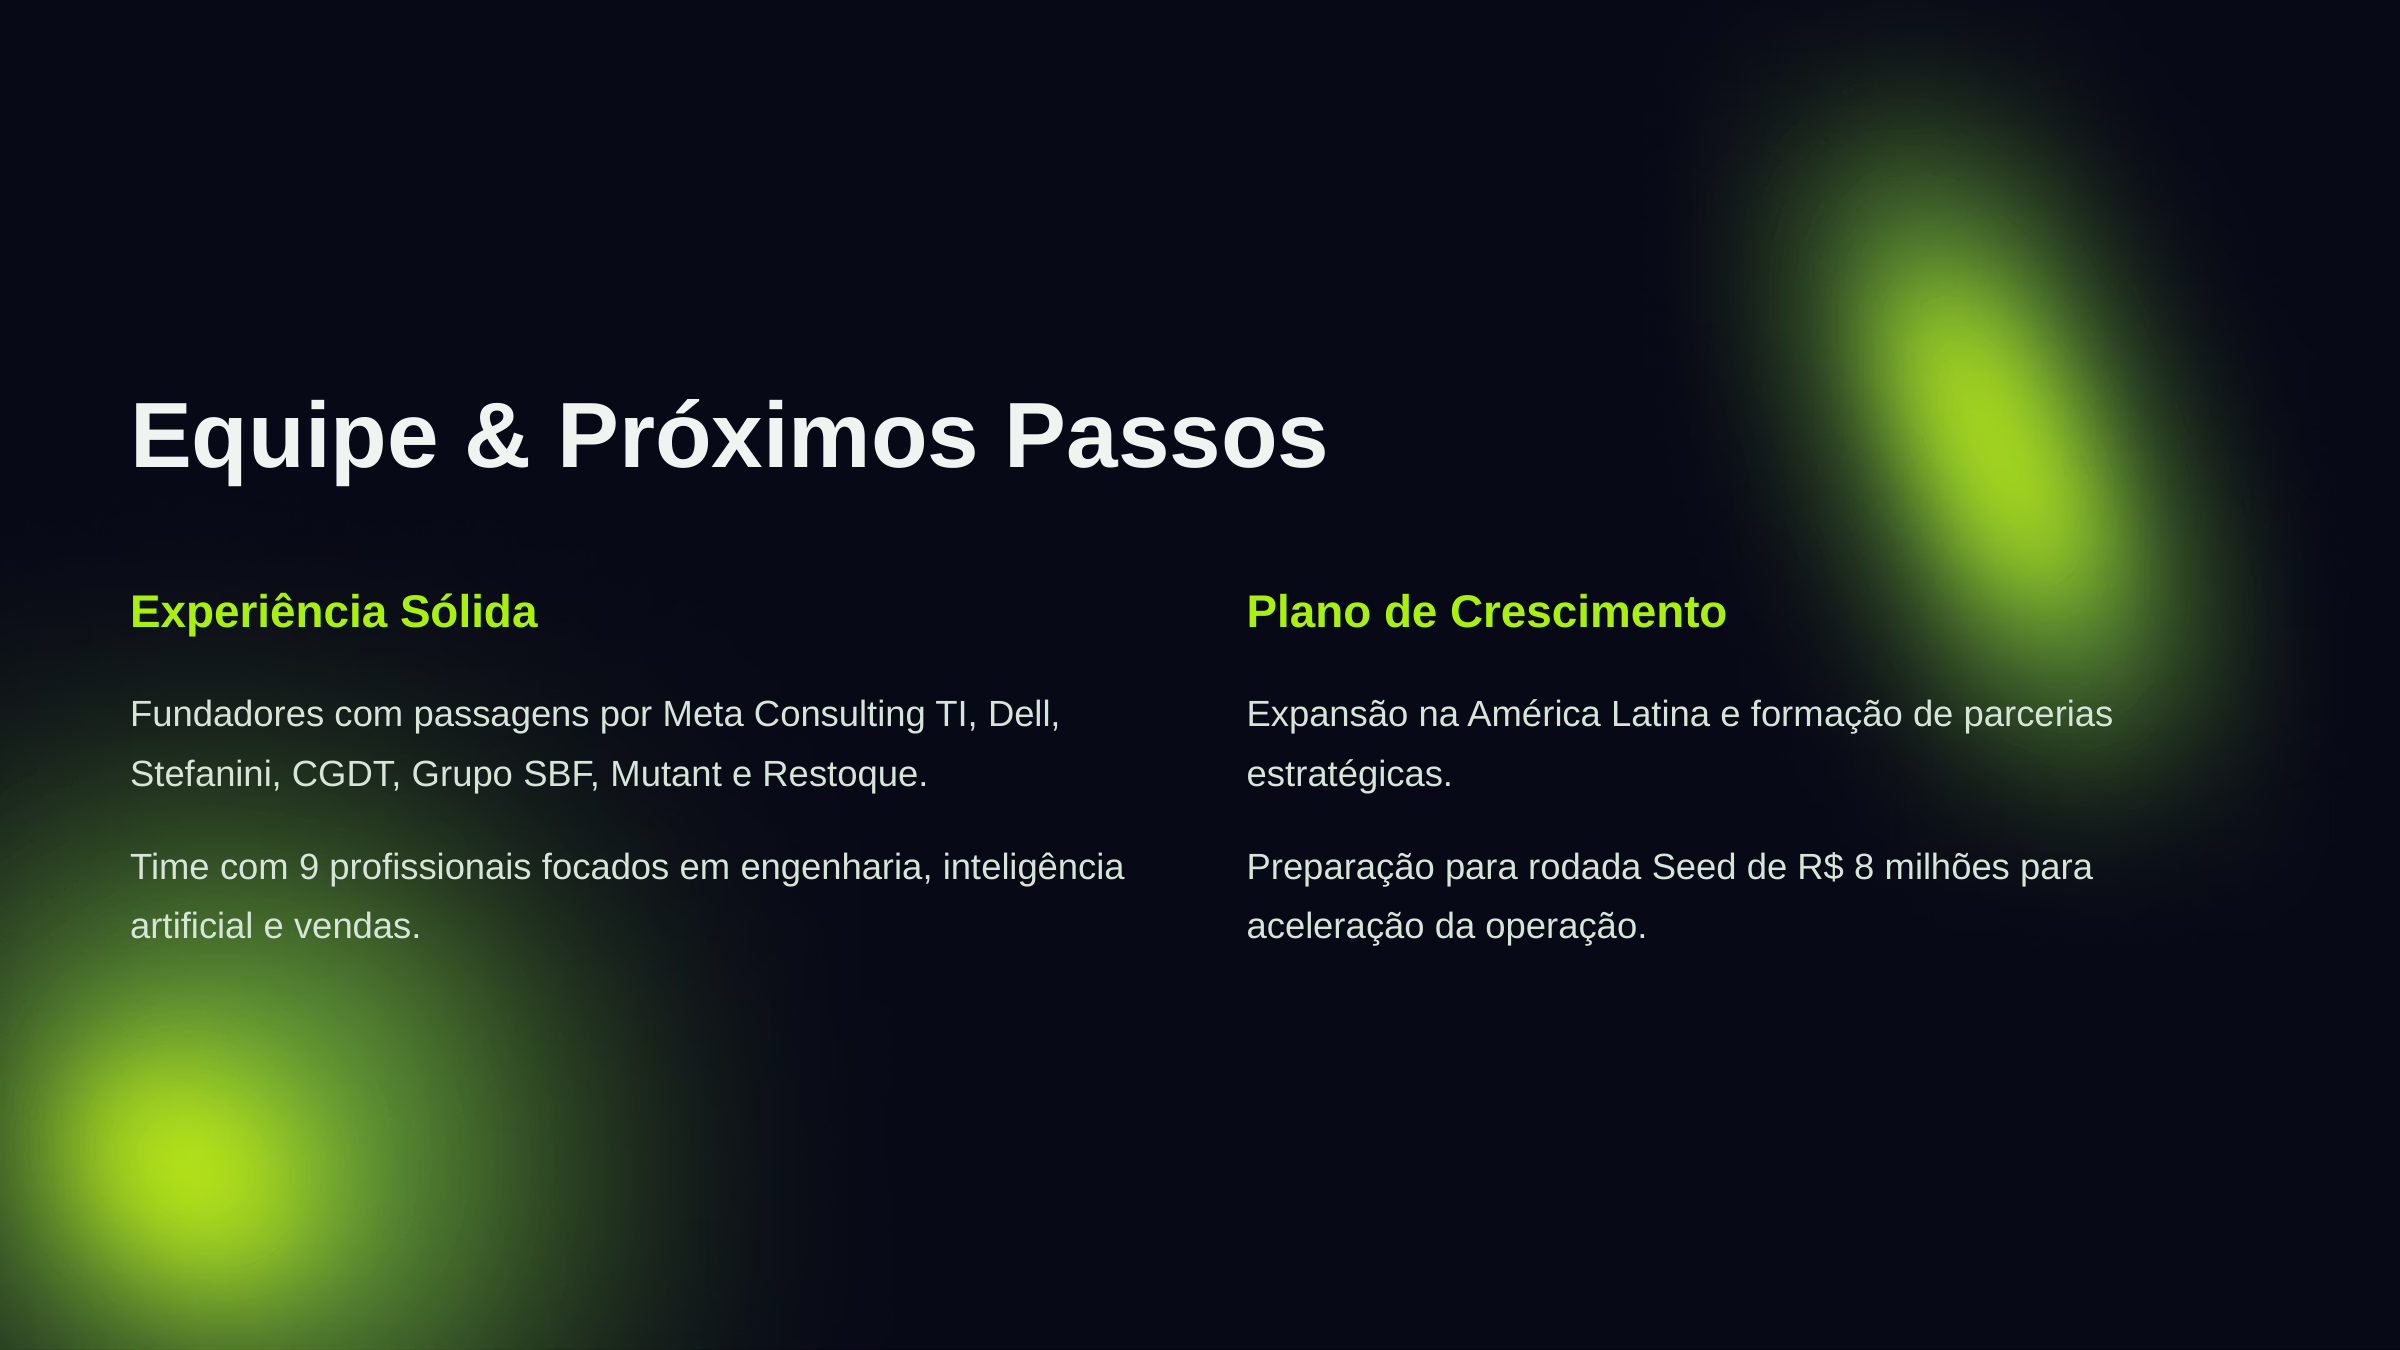

Equipe & Próximos Passos
Experiência Sólida
Plano de Crescimento
Fundadores com passagens por Meta Consulting TI, Dell, Stefanini, CGDT, Grupo SBF, Mutant e Restoque.
Expansão na América Latina e formação de parcerias estratégicas.
Time com 9 profissionais focados em engenharia, inteligência artificial e vendas.
Preparação para rodada Seed de R$ 8 milhões para aceleração da operação.